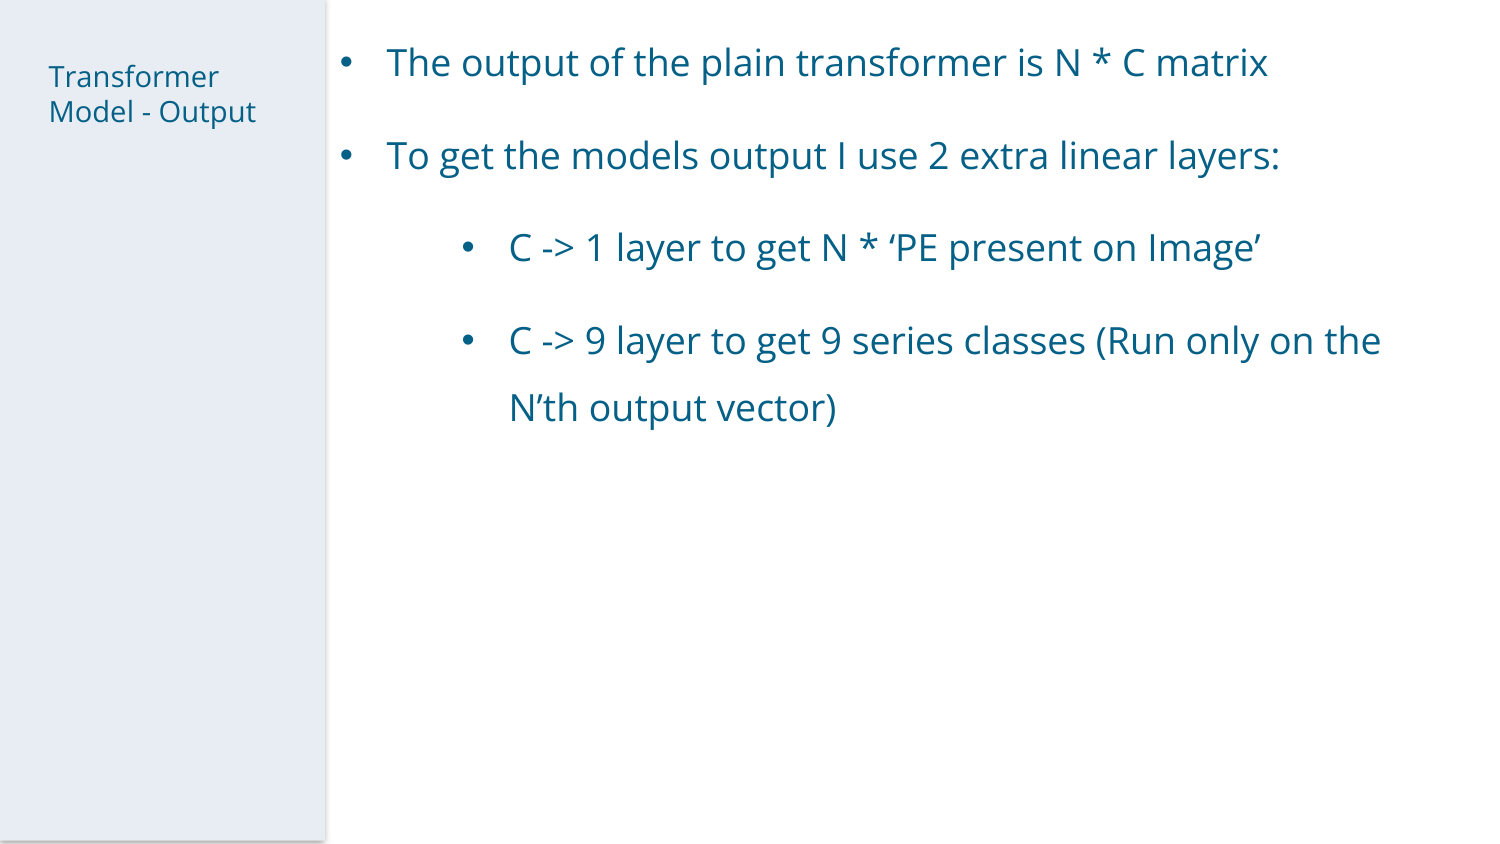

The output of the plain transformer is N * C matrix
To get the models output I use 2 extra linear layers:
C -> 1 layer to get N * ‘PE present on Image’
C -> 9 layer to get 9 series classes (Run only on the N’th output vector)
Transformer Model - Output